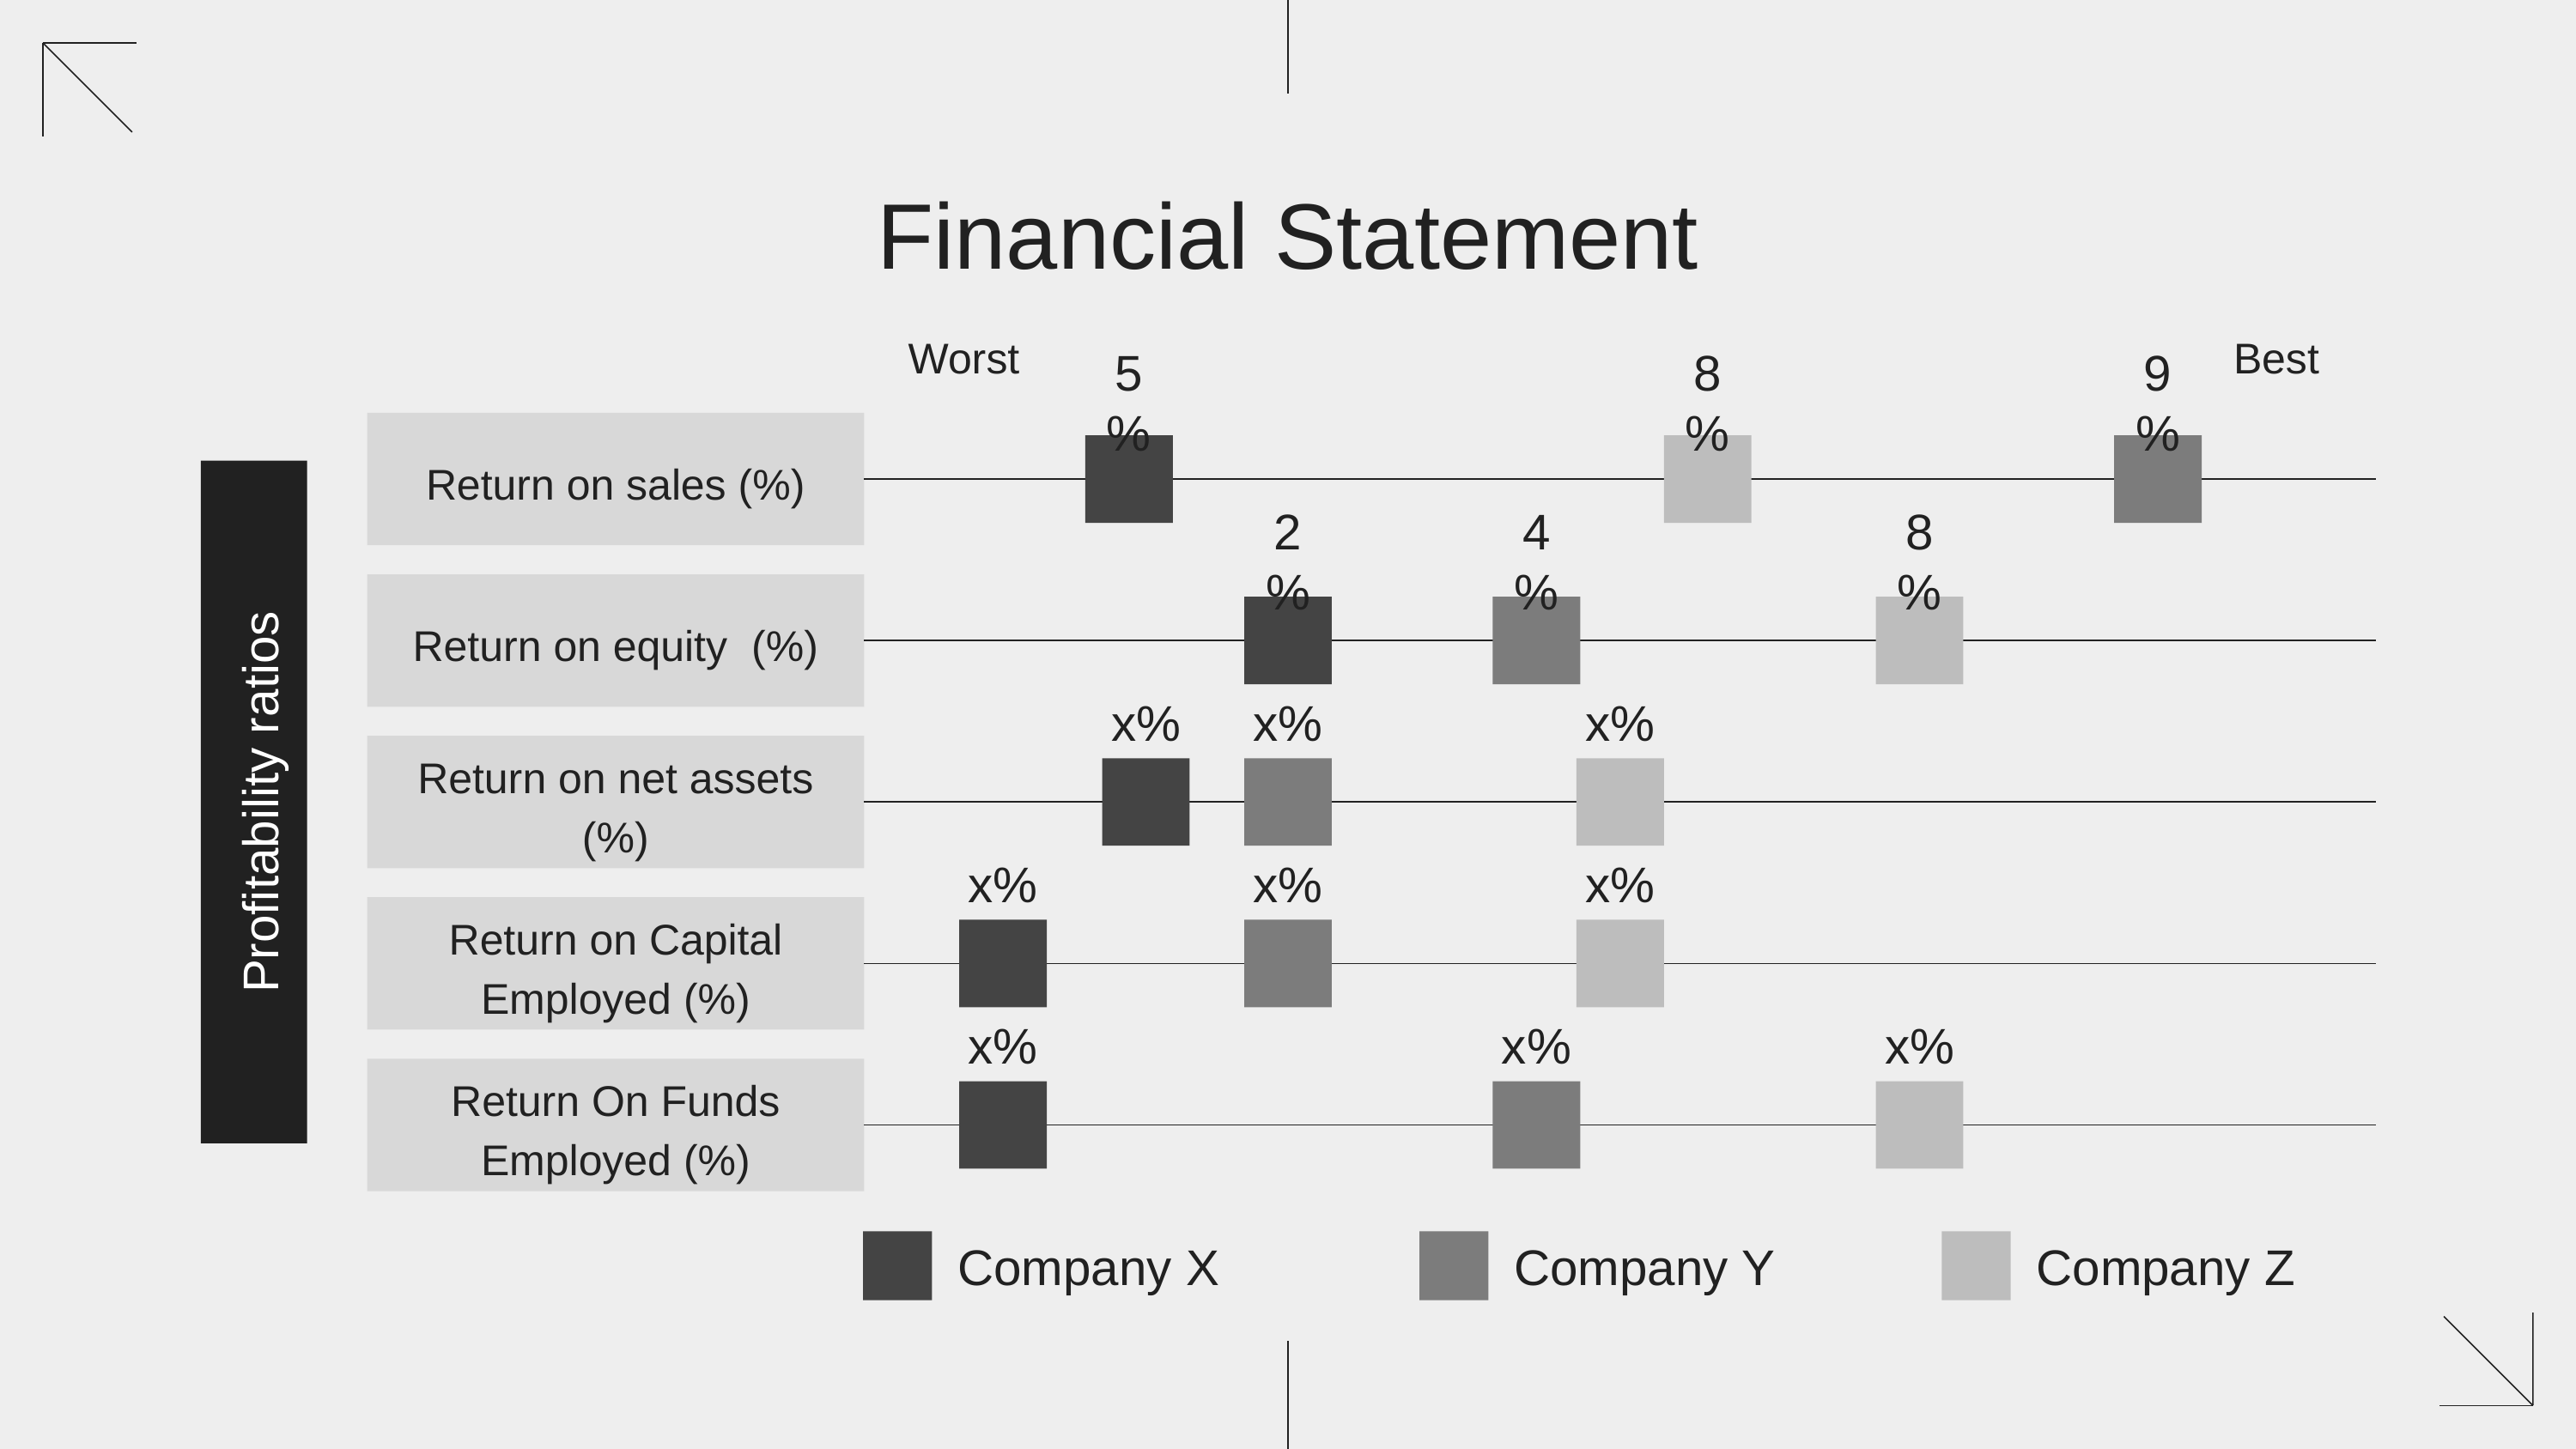

# Financial Statement
Worst
Best
8%
9%
5%
Return on sales (%)

8%
2%
4%
Return on equity  (%)

x%
x%
x%
Return on net assets (%)
Profitability ratios

x%
x%
x%
Return on Capital Employed (%)

x%
x%
x%
Return On Funds Employed (%)

Company X

Company Y

Company Z